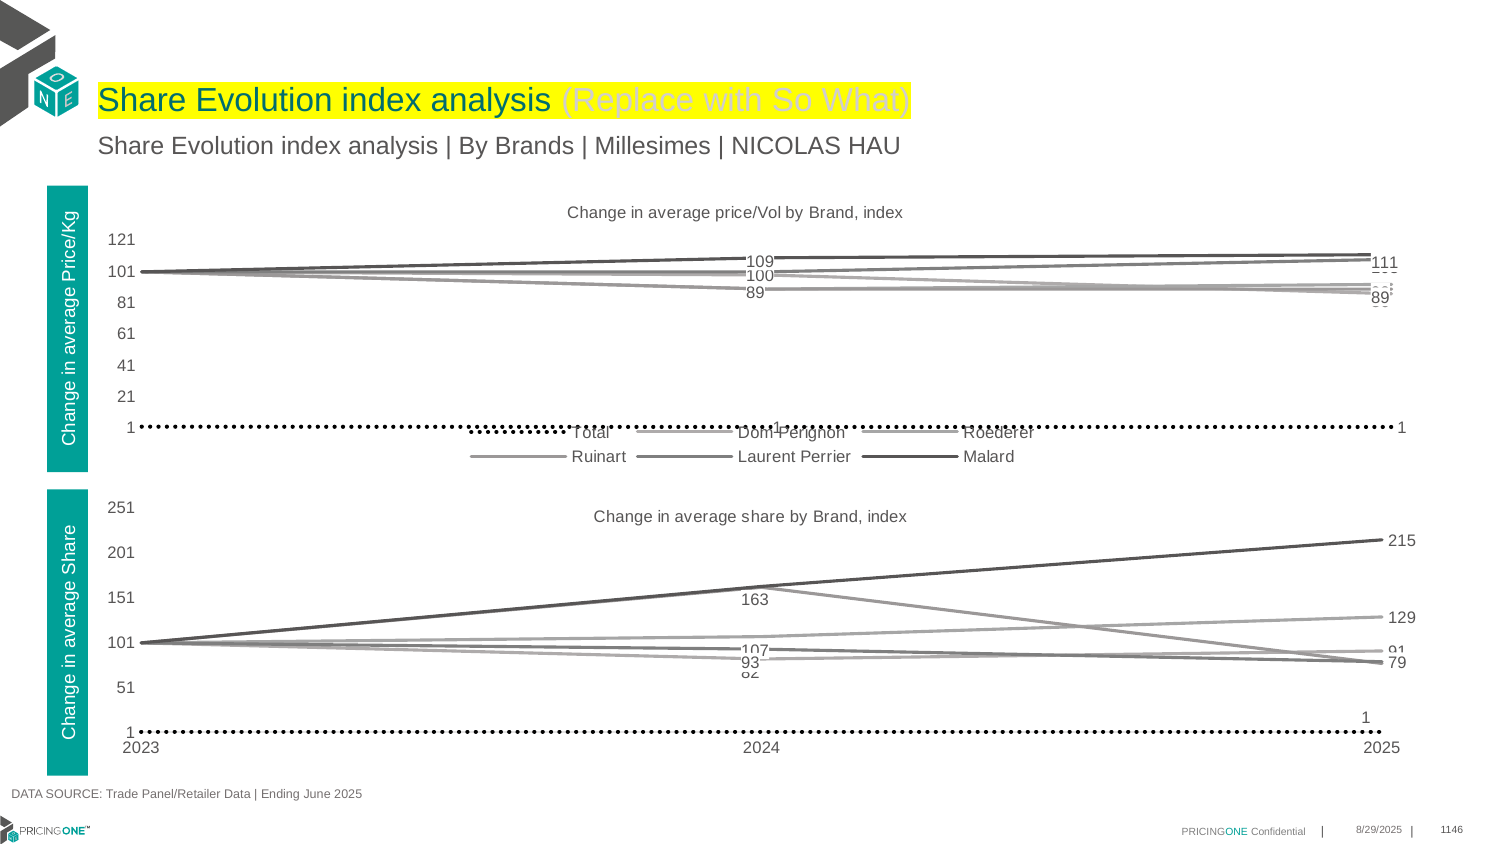

# Share Evolution index analysis (Replace with So What)
Share Evolution index analysis | By Brands | Millesimes | NICOLAS HAU

### Chart: Change in average price/Vol by Brand, index

| Category | Total | Dom Perignon | Roederer | Ruinart | Laurent Perrier | Malard |
|---|---|---|---|---|---|---|
| 2023 | 1.0 | 100.0 | 100.0 | 100.0 | 100.0 | 100.0 |
| 2024 | 0.828700177122599 | 98.0 | 89.0 | 89.0 | 100.0 | 109.0 |
| 2025 | 0.8236783457958022 | 86.0 | 92.0 | 89.0 | 108.0 | 111.0 |
Change in average Price/Kg

### Chart: Change in average share by Brand, index

| Category | Total | Dom Perignon | Roederer | Ruinart | Laurent Perrier | Malard |
|---|---|---|---|---|---|---|
| 2023 | 1.0 | 100.0 | 100.0 | 100.0 | 100.0 | 100.0 |
| 2024 | 1.0 | 82.0 | 107.0 | 162.0 | 93.0 | 163.0 |
| 2025 | 1.0 | 91.0 | 129.0 | 77.0 | 79.0 | 215.0 |
Change in average Share
DATA SOURCE: Trade Panel/Retailer Data | Ending June 2025

8/29/2025
1146